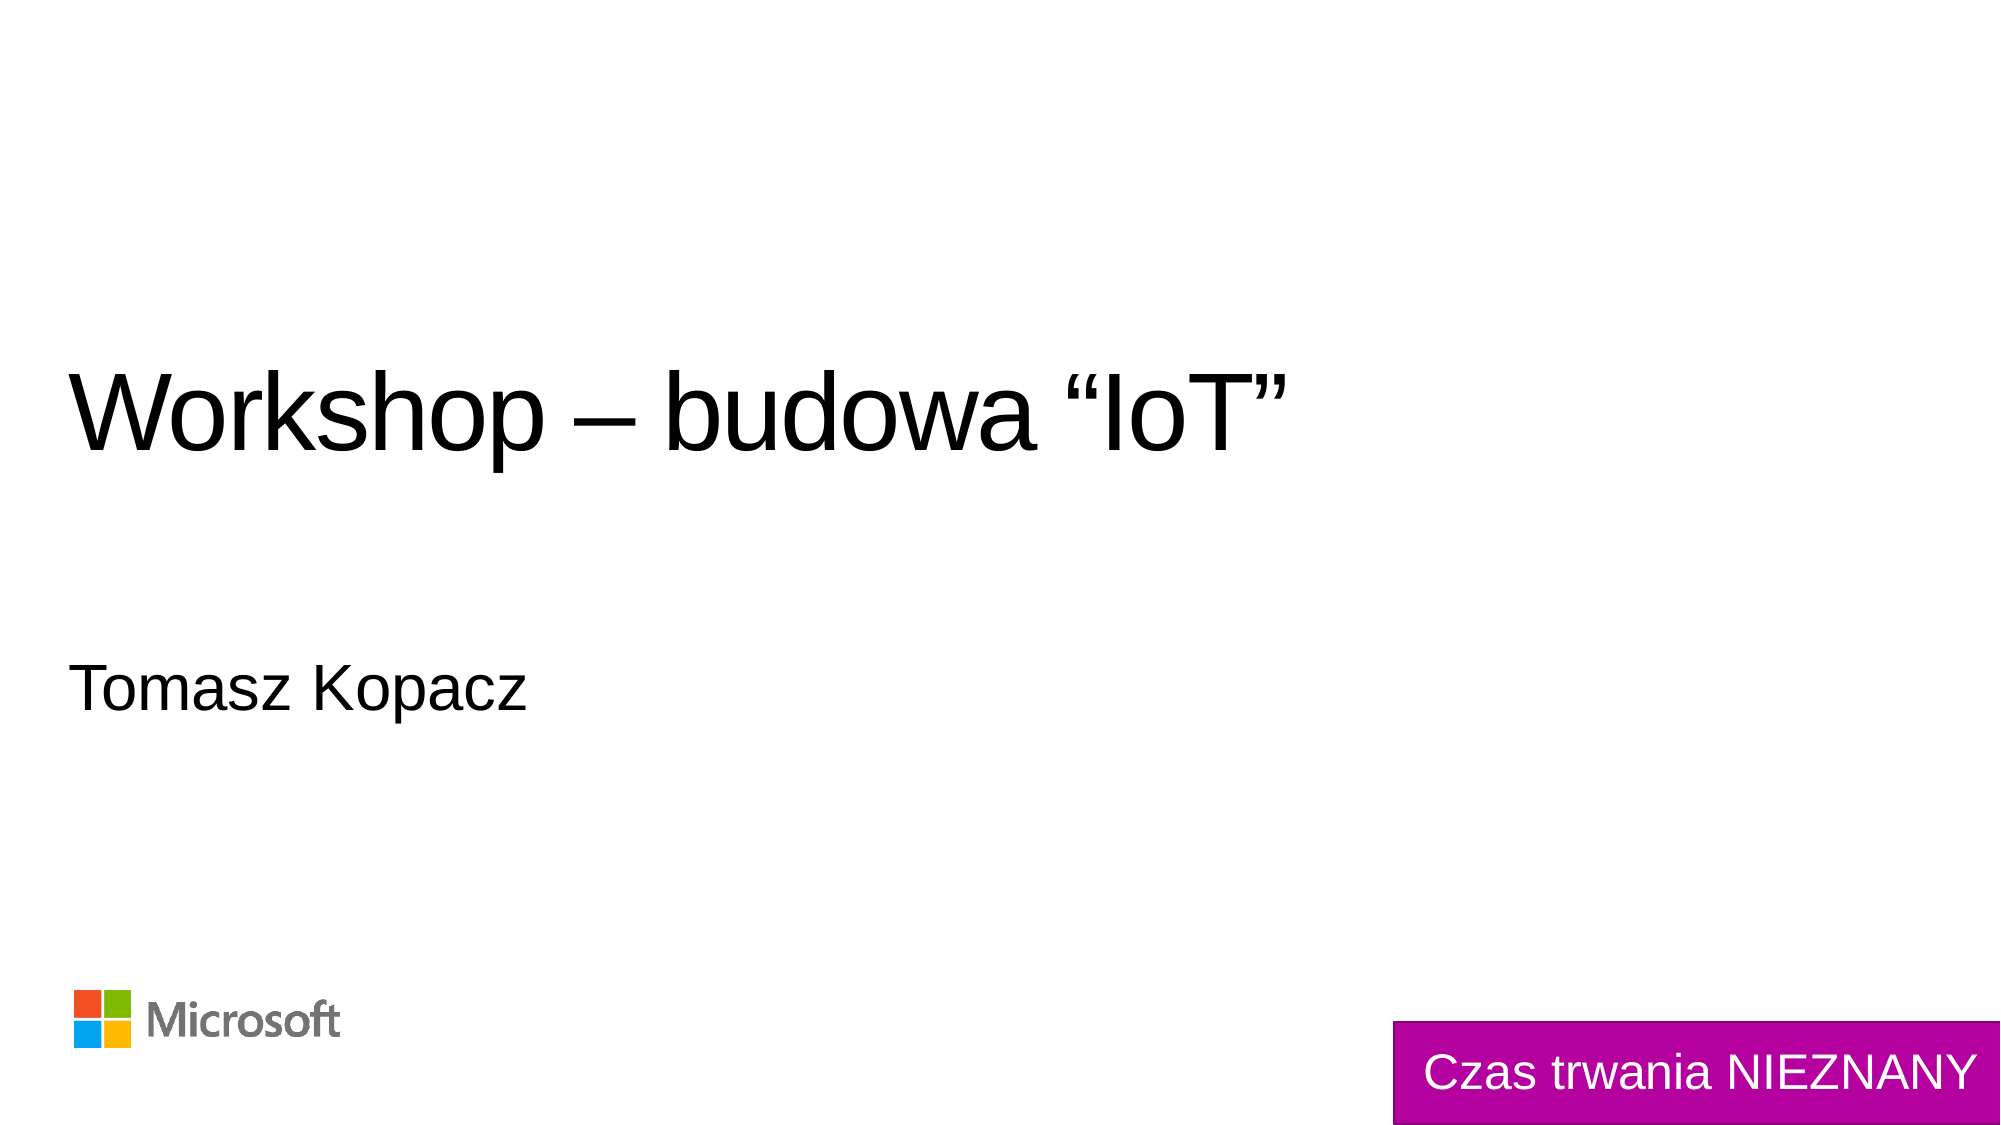

# Workshop – budowa “IoT”
Tomasz Kopacz
Czas trwania NIEZNANY